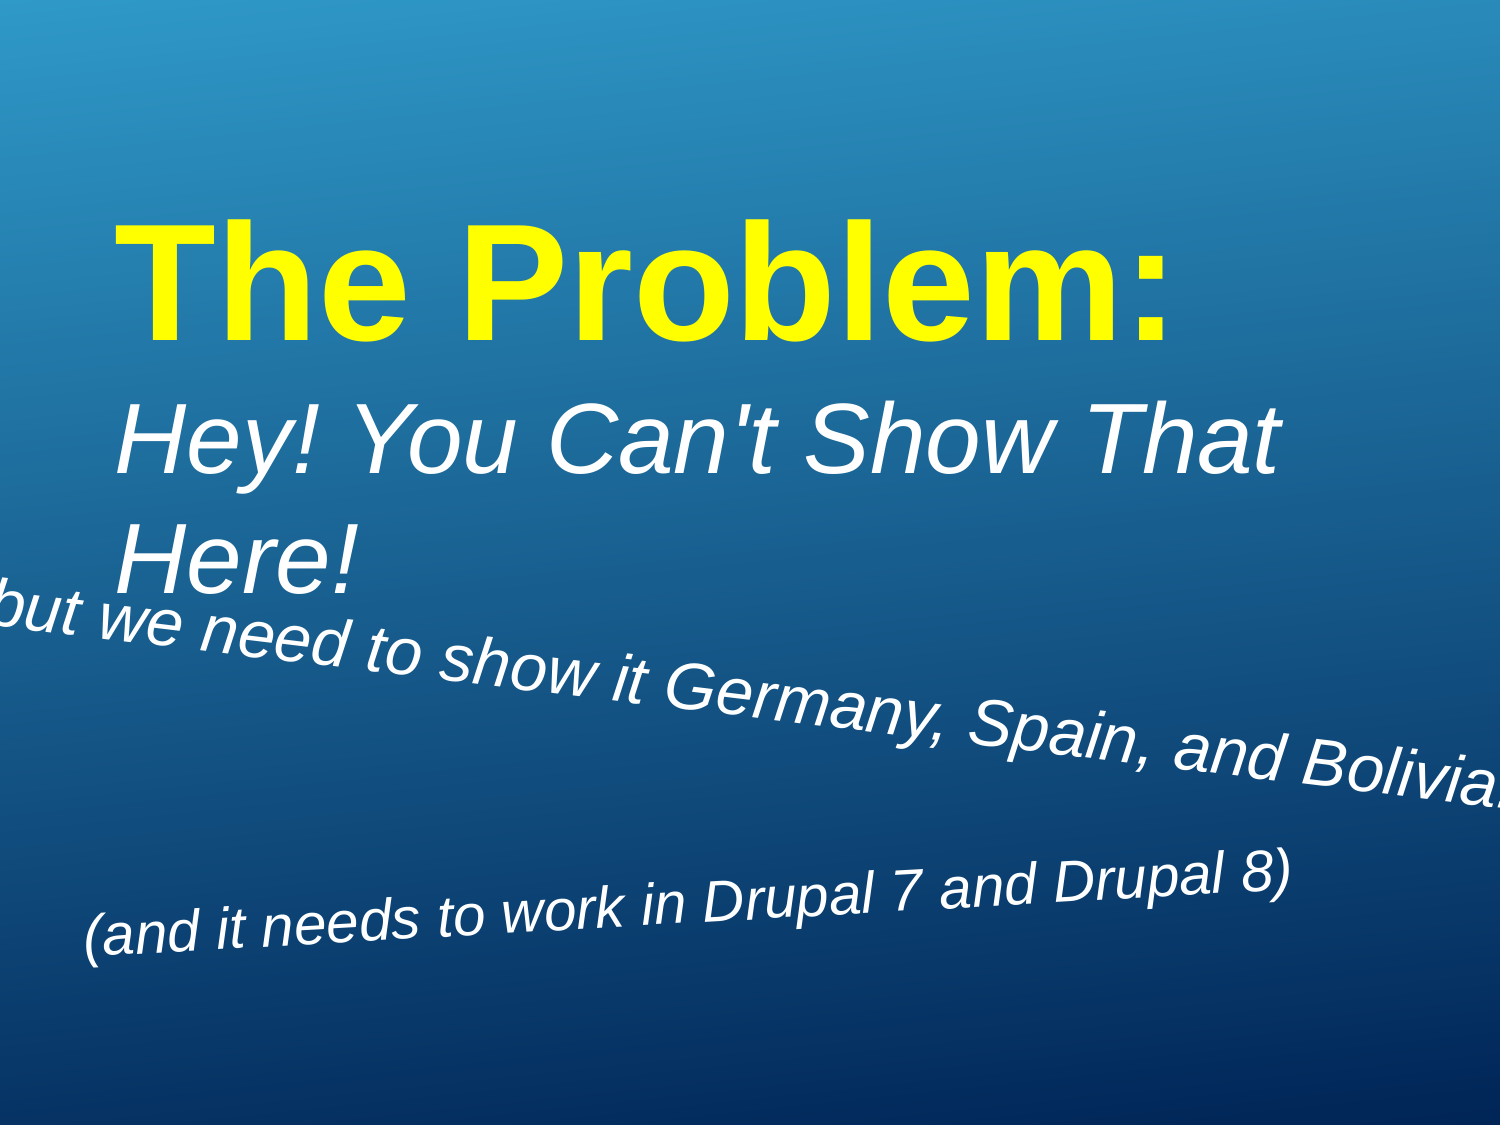

The Problem:
Hey! You Can't Show That Here!
but we need to show it Germany, Spain, and Bolivia!
(and it needs to work in Drupal 7 and Drupal 8)